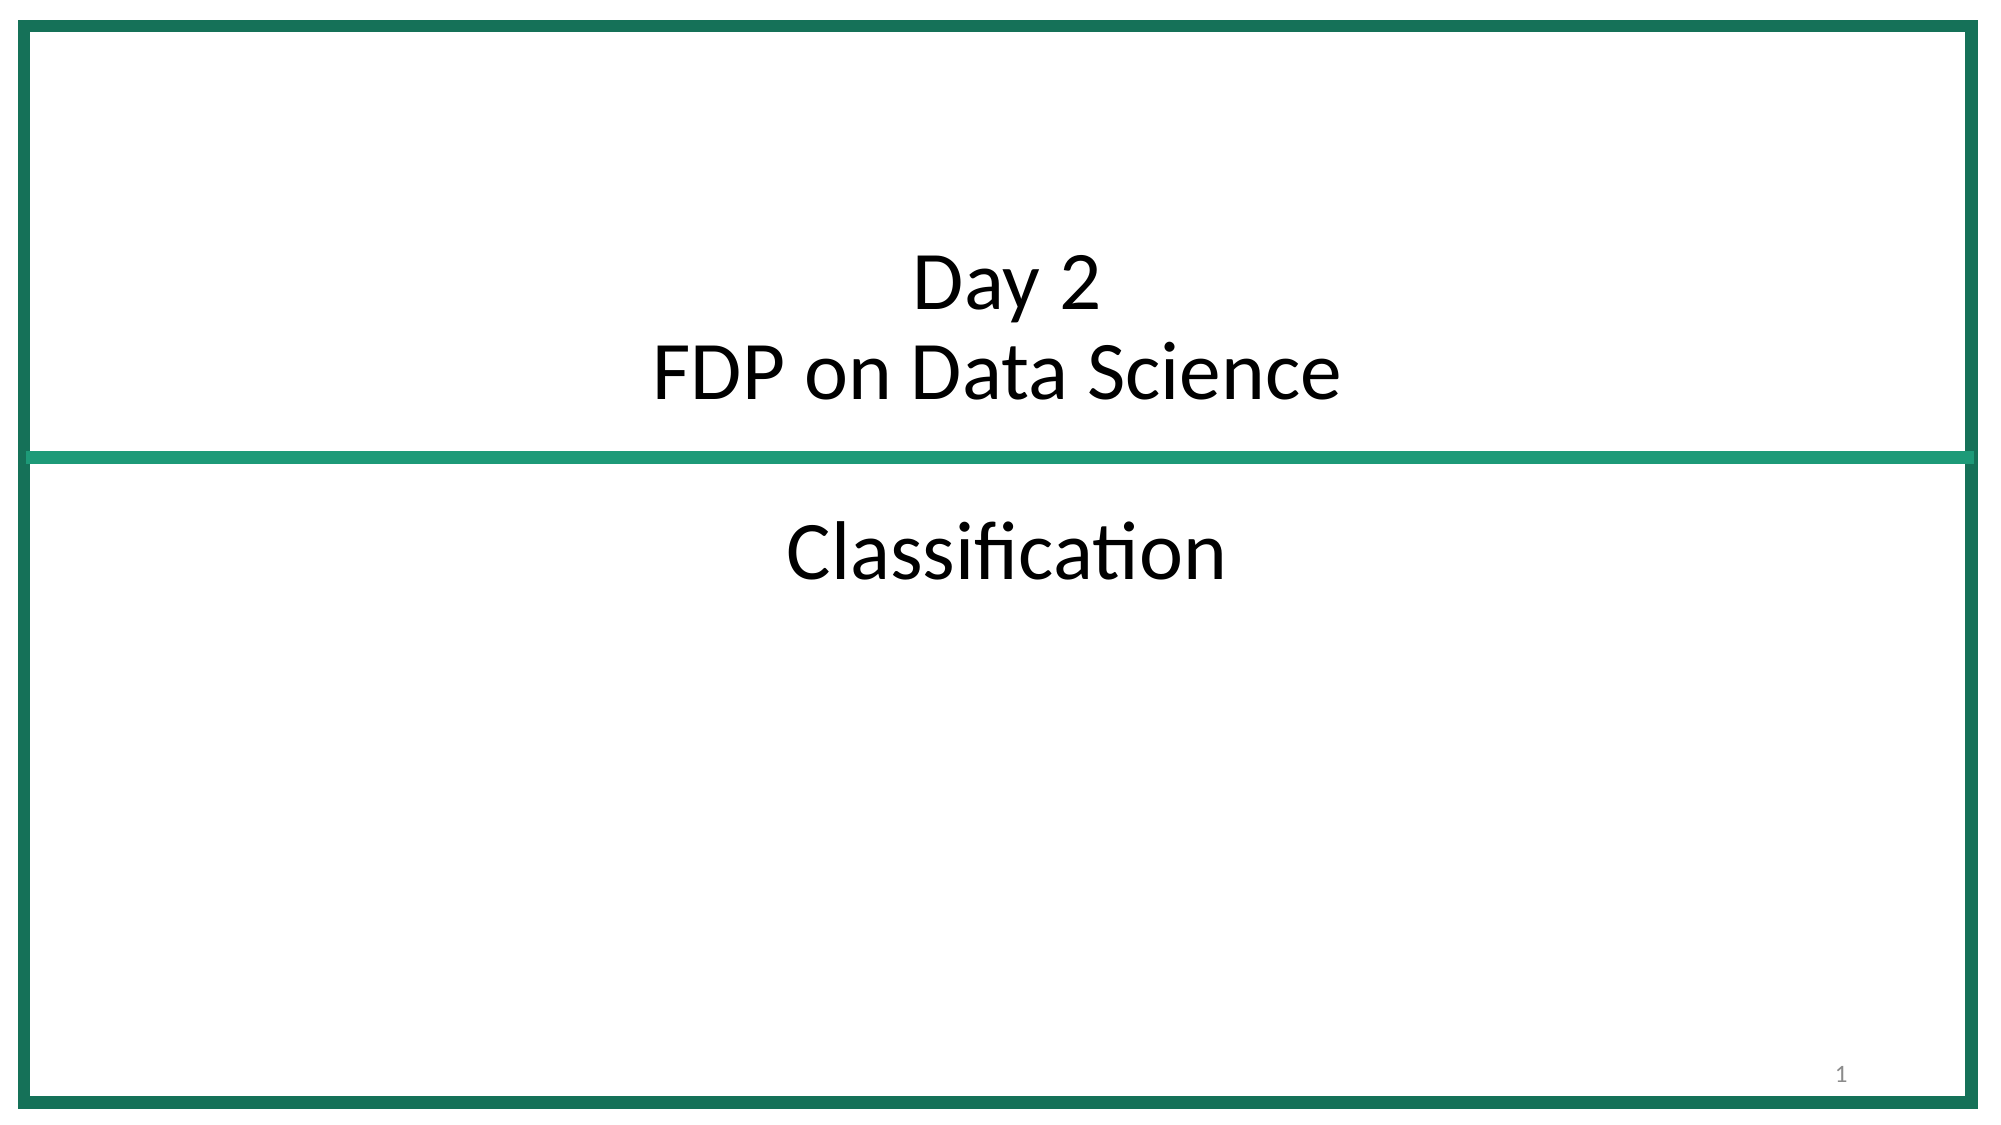

# Day 2 FDP on Data Science Classification
1